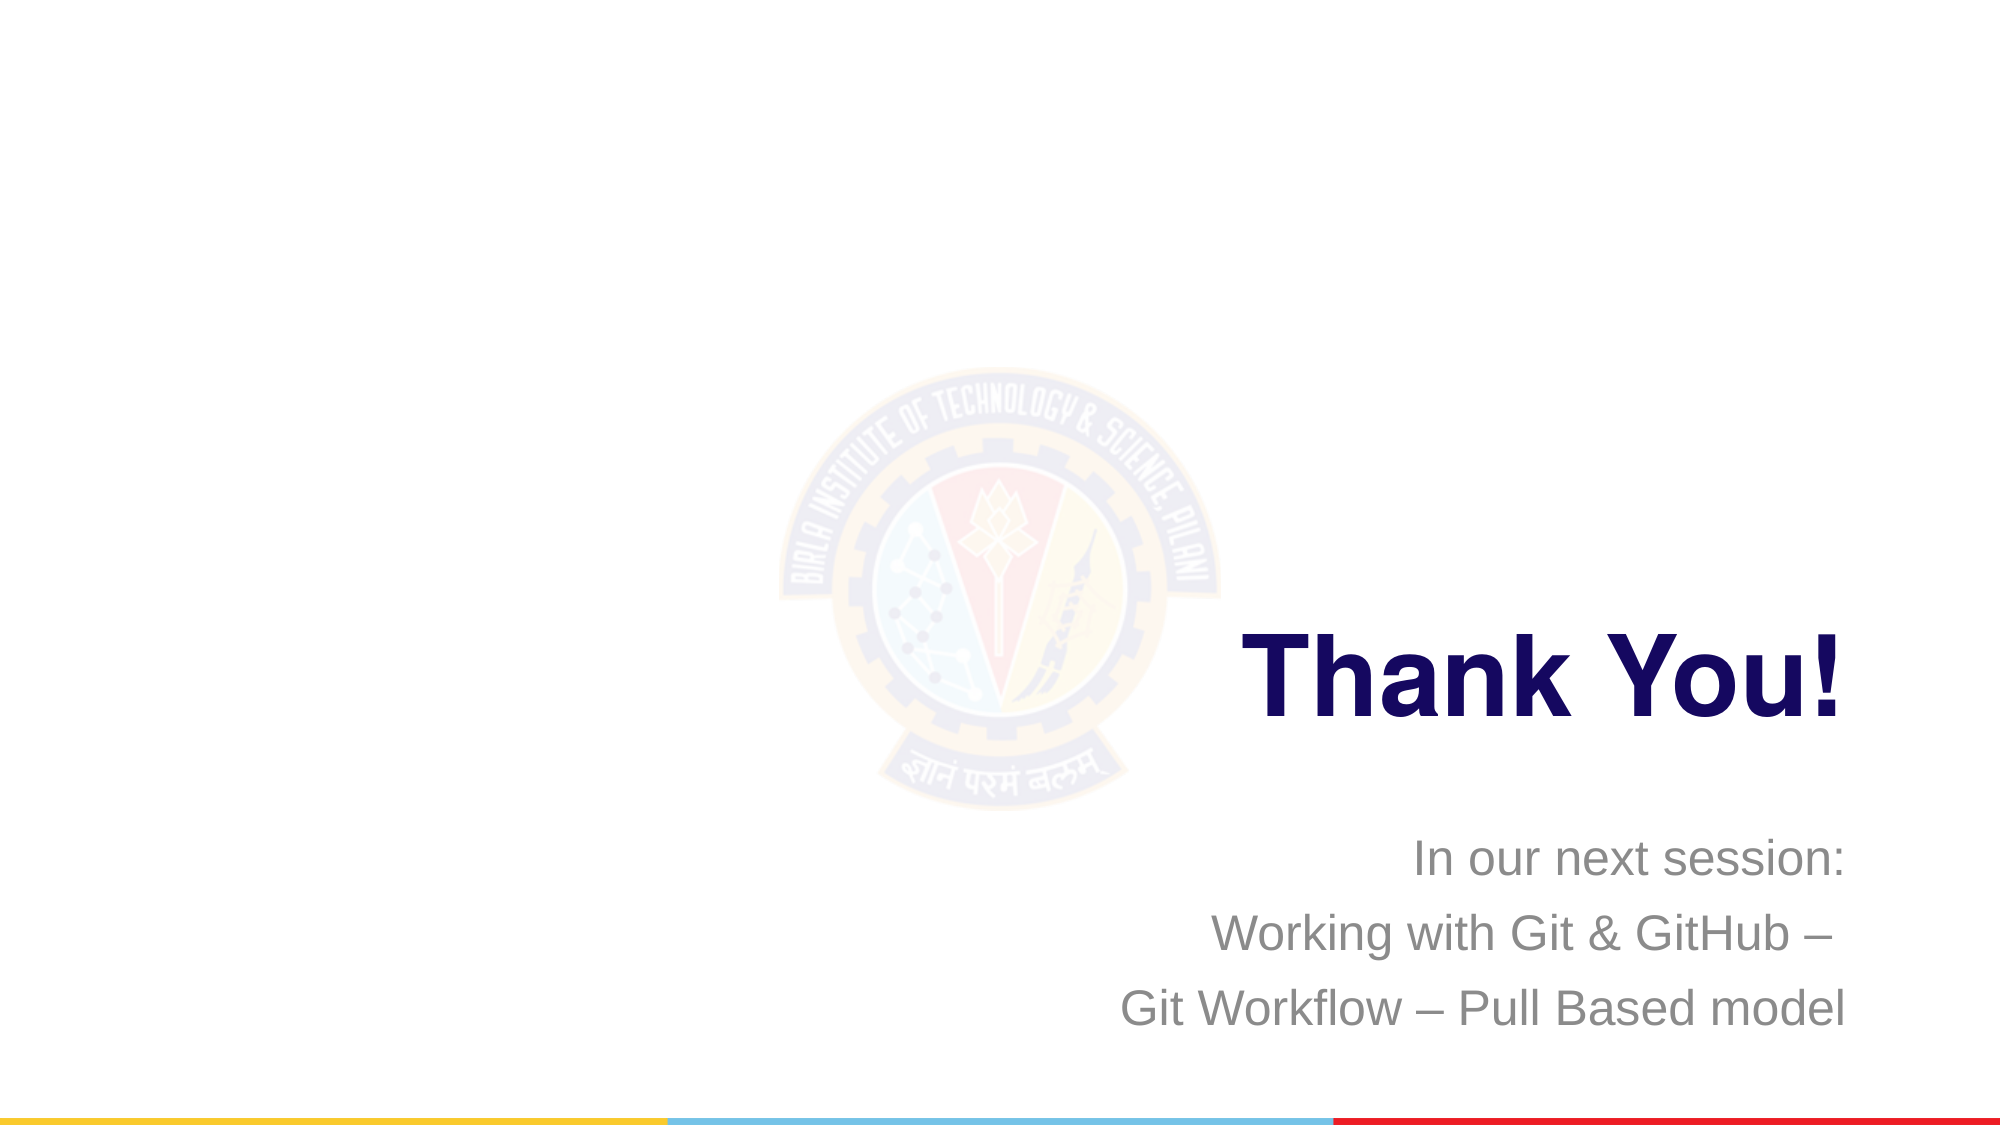

# Thank You!
In our next session:
Working with Git & GitHub –
Git Workflow – Pull Based model